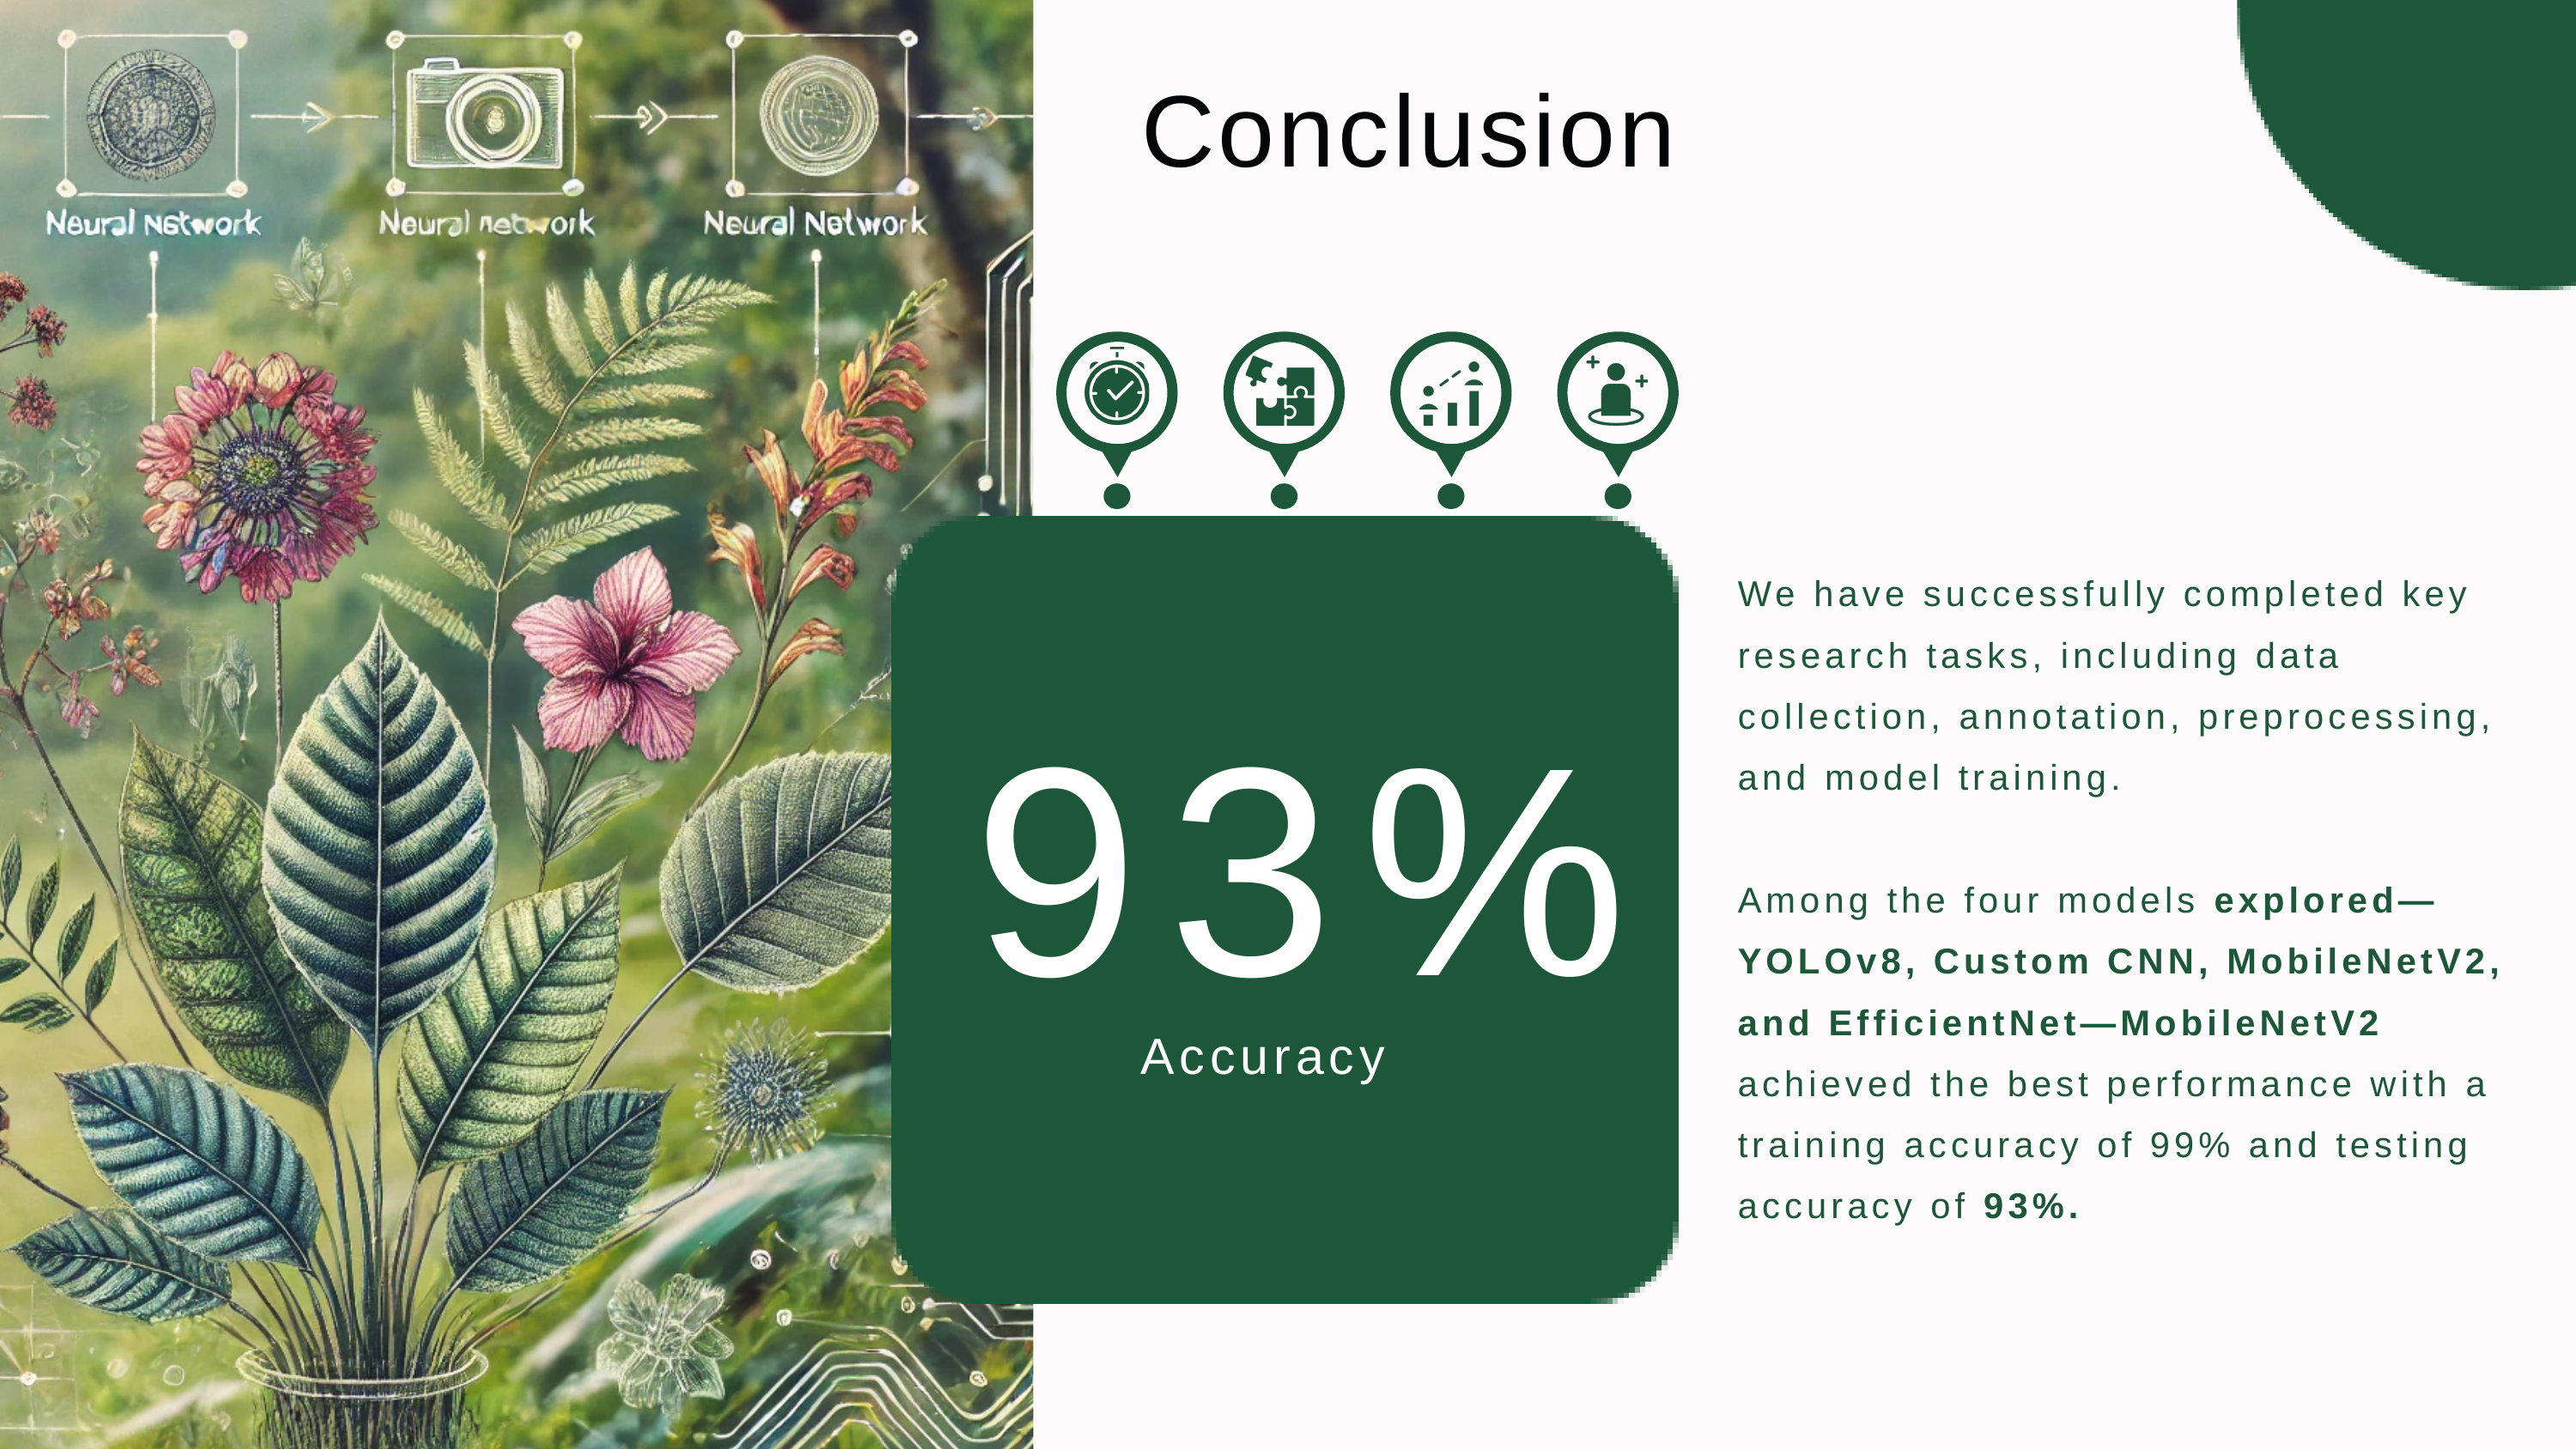

Conclusion

We have successfully completed key research tasks, including data collection, annotation, preprocessing, and model training.

Among the four models explored—YOLOv8, Custom CNN, MobileNetV2, and EfficientNet—MobileNetV2 achieved the best performance with a training accuracy of 99% and testing accuracy of 93%.

93%
Accuracy